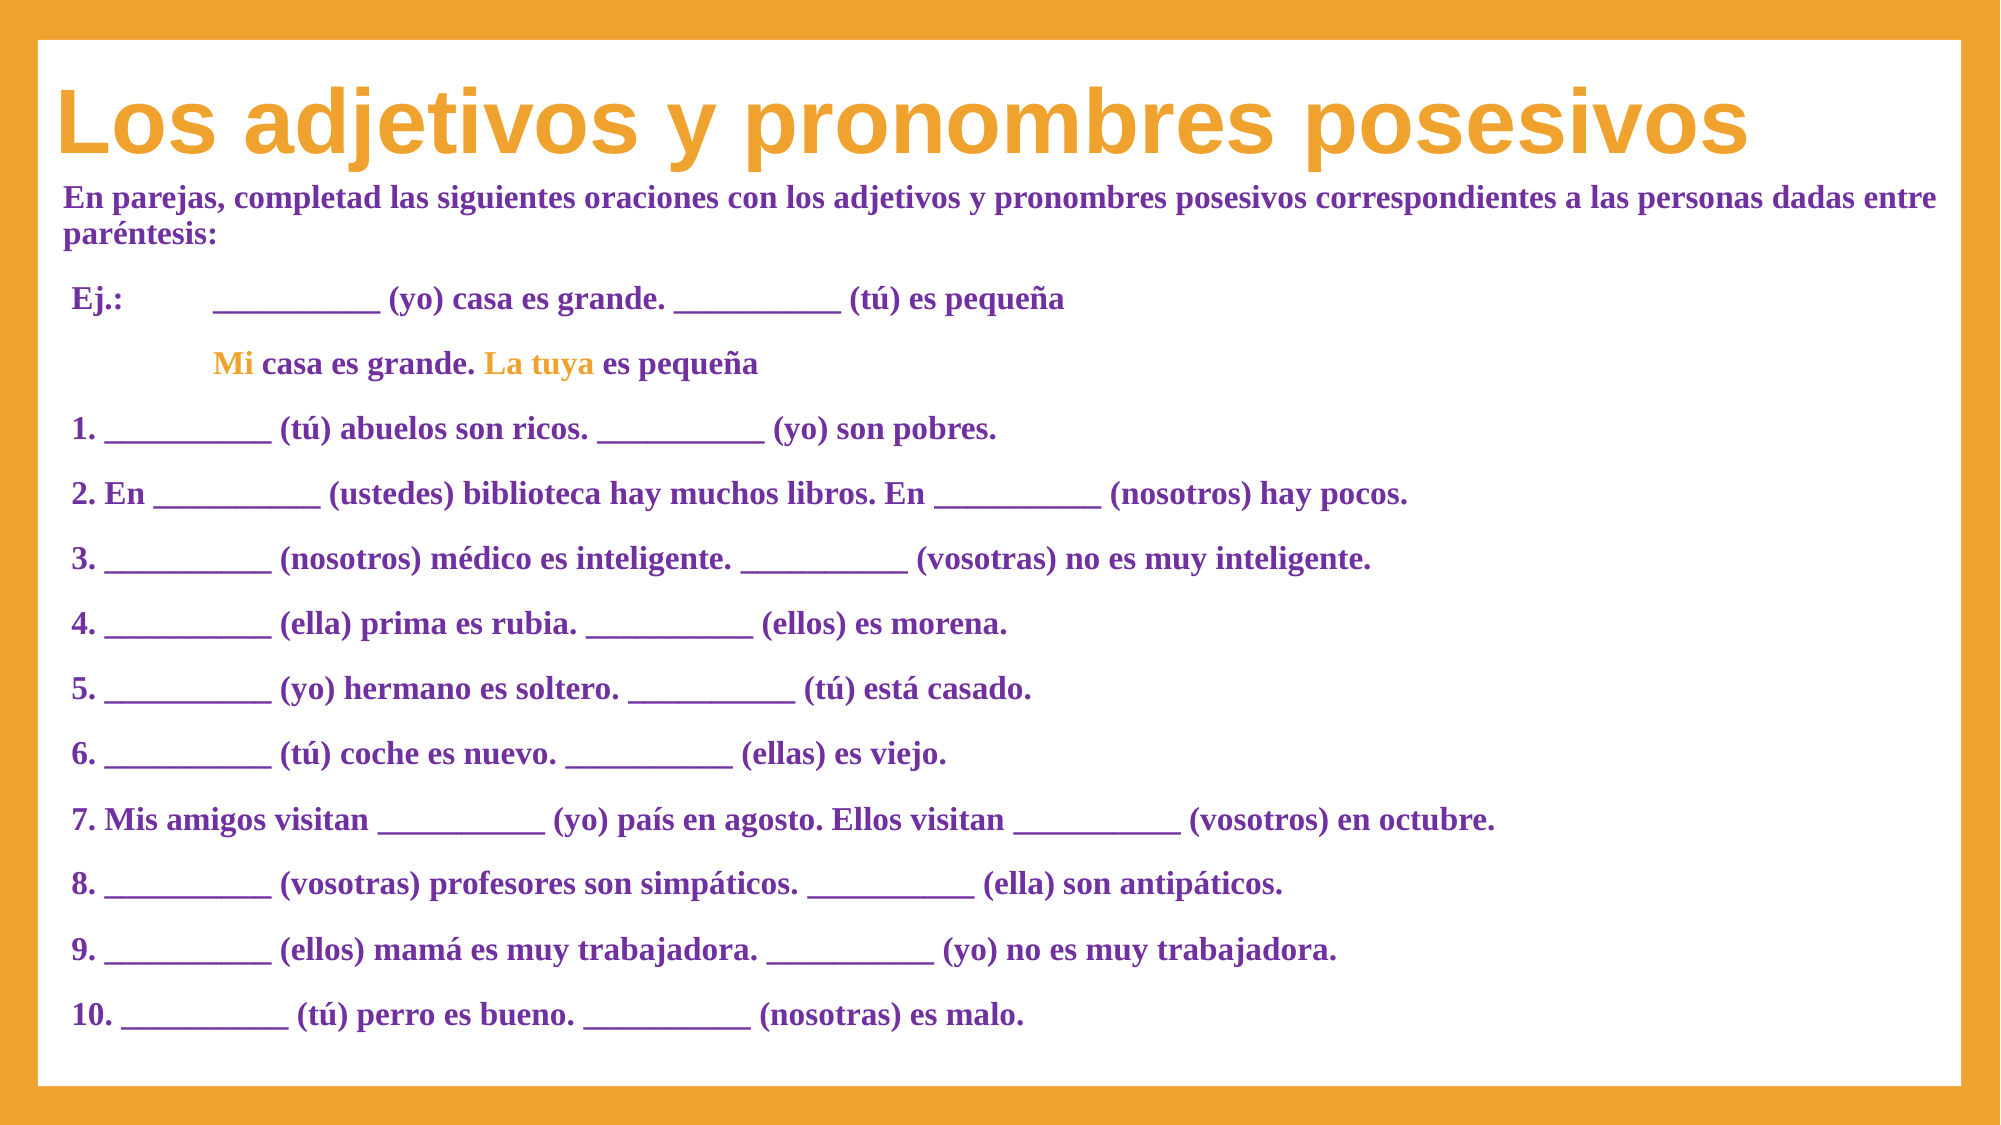

# Los adjetivos y pronombres posesivos
En parejas, completad las siguientes oraciones con los adjetivos y pronombres posesivos correspondientes a las personas dadas entre paréntesis:
 Ej.:	__________ (yo) casa es grande. __________ (tú) es pequeña
	Mi casa es grande. La tuya es pequeña
 1. __________ (tú) abuelos son ricos. __________ (yo) son pobres.
 2. En __________ (ustedes) biblioteca hay muchos libros. En __________ (nosotros) hay pocos.
 3. __________ (nosotros) médico es inteligente. __________ (vosotras) no es muy inteligente.
 4. __________ (ella) prima es rubia. __________ (ellos) es morena.
 5. __________ (yo) hermano es soltero. __________ (tú) está casado.
 6. __________ (tú) coche es nuevo. __________ (ellas) es viejo.
 7. Mis amigos visitan __________ (yo) país en agosto. Ellos visitan __________ (vosotros) en octubre.
 8. __________ (vosotras) profesores son simpáticos. __________ (ella) son antipáticos.
 9. __________ (ellos) mamá es muy trabajadora. __________ (yo) no es muy trabajadora.
 10. __________ (tú) perro es bueno. __________ (nosotras) es malo.